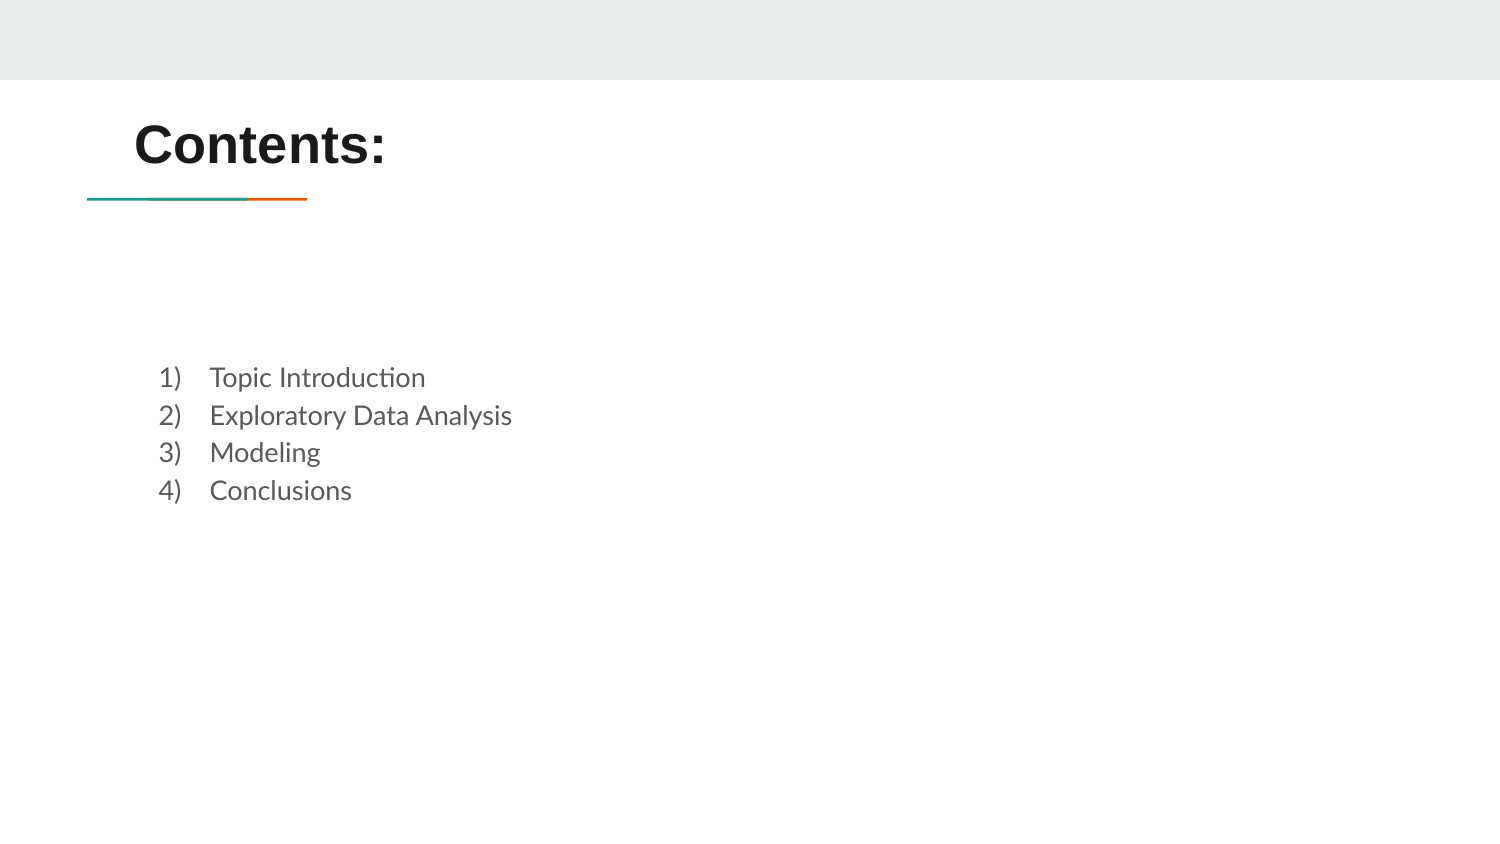

# Contents:
Topic Introduction
Exploratory Data Analysis
Modeling
Conclusions